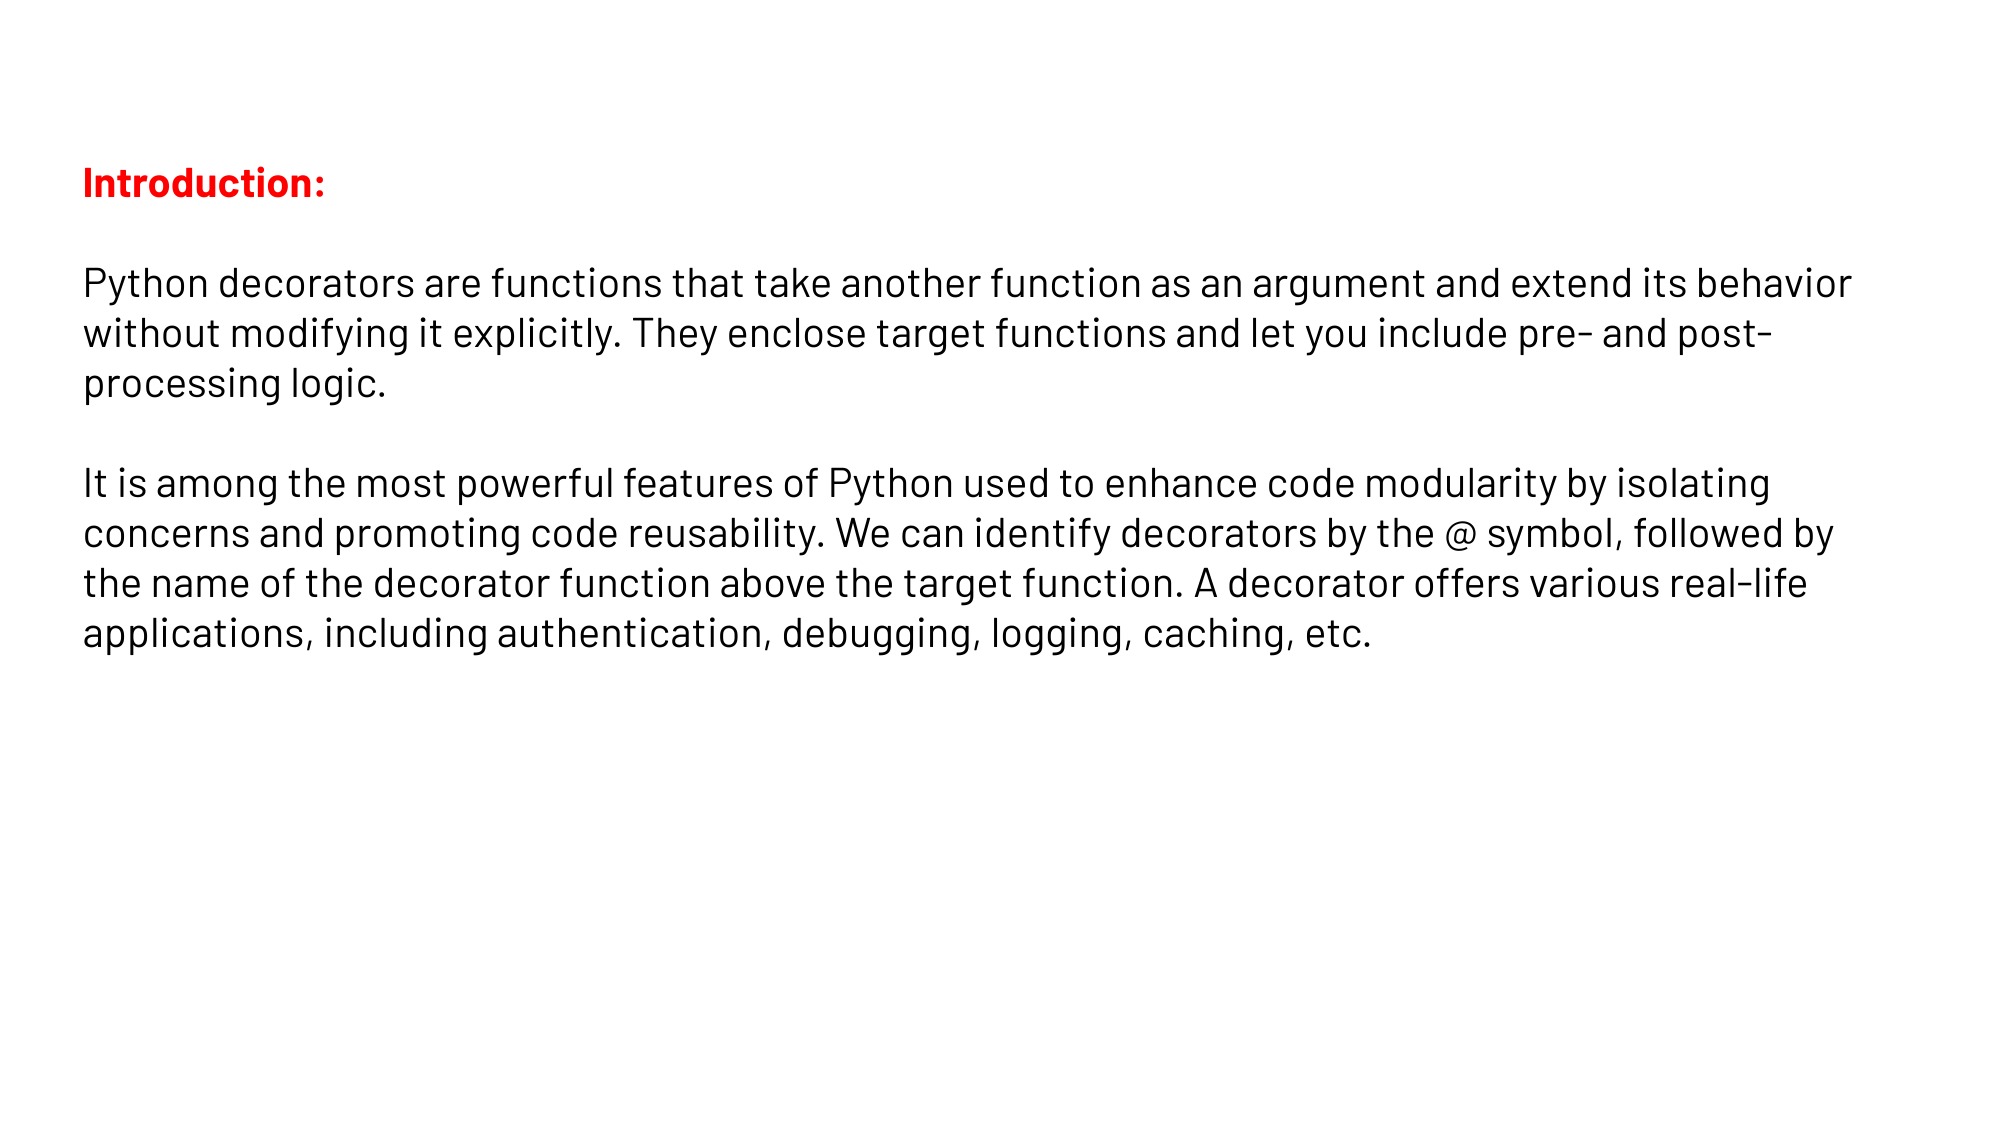

Introduction:

Python decorators are functions that take another function as an argument and extend its behavior without modifying it explicitly. They enclose target functions and let you include pre- and post-processing logic.

It is among the most powerful features of Python used to enhance code modularity by isolating concerns and promoting code reusability. We can identify decorators by the @ symbol, followed by the name of the decorator function above the target function. A decorator offers various real-life applications, including authentication, debugging, logging, caching, etc.